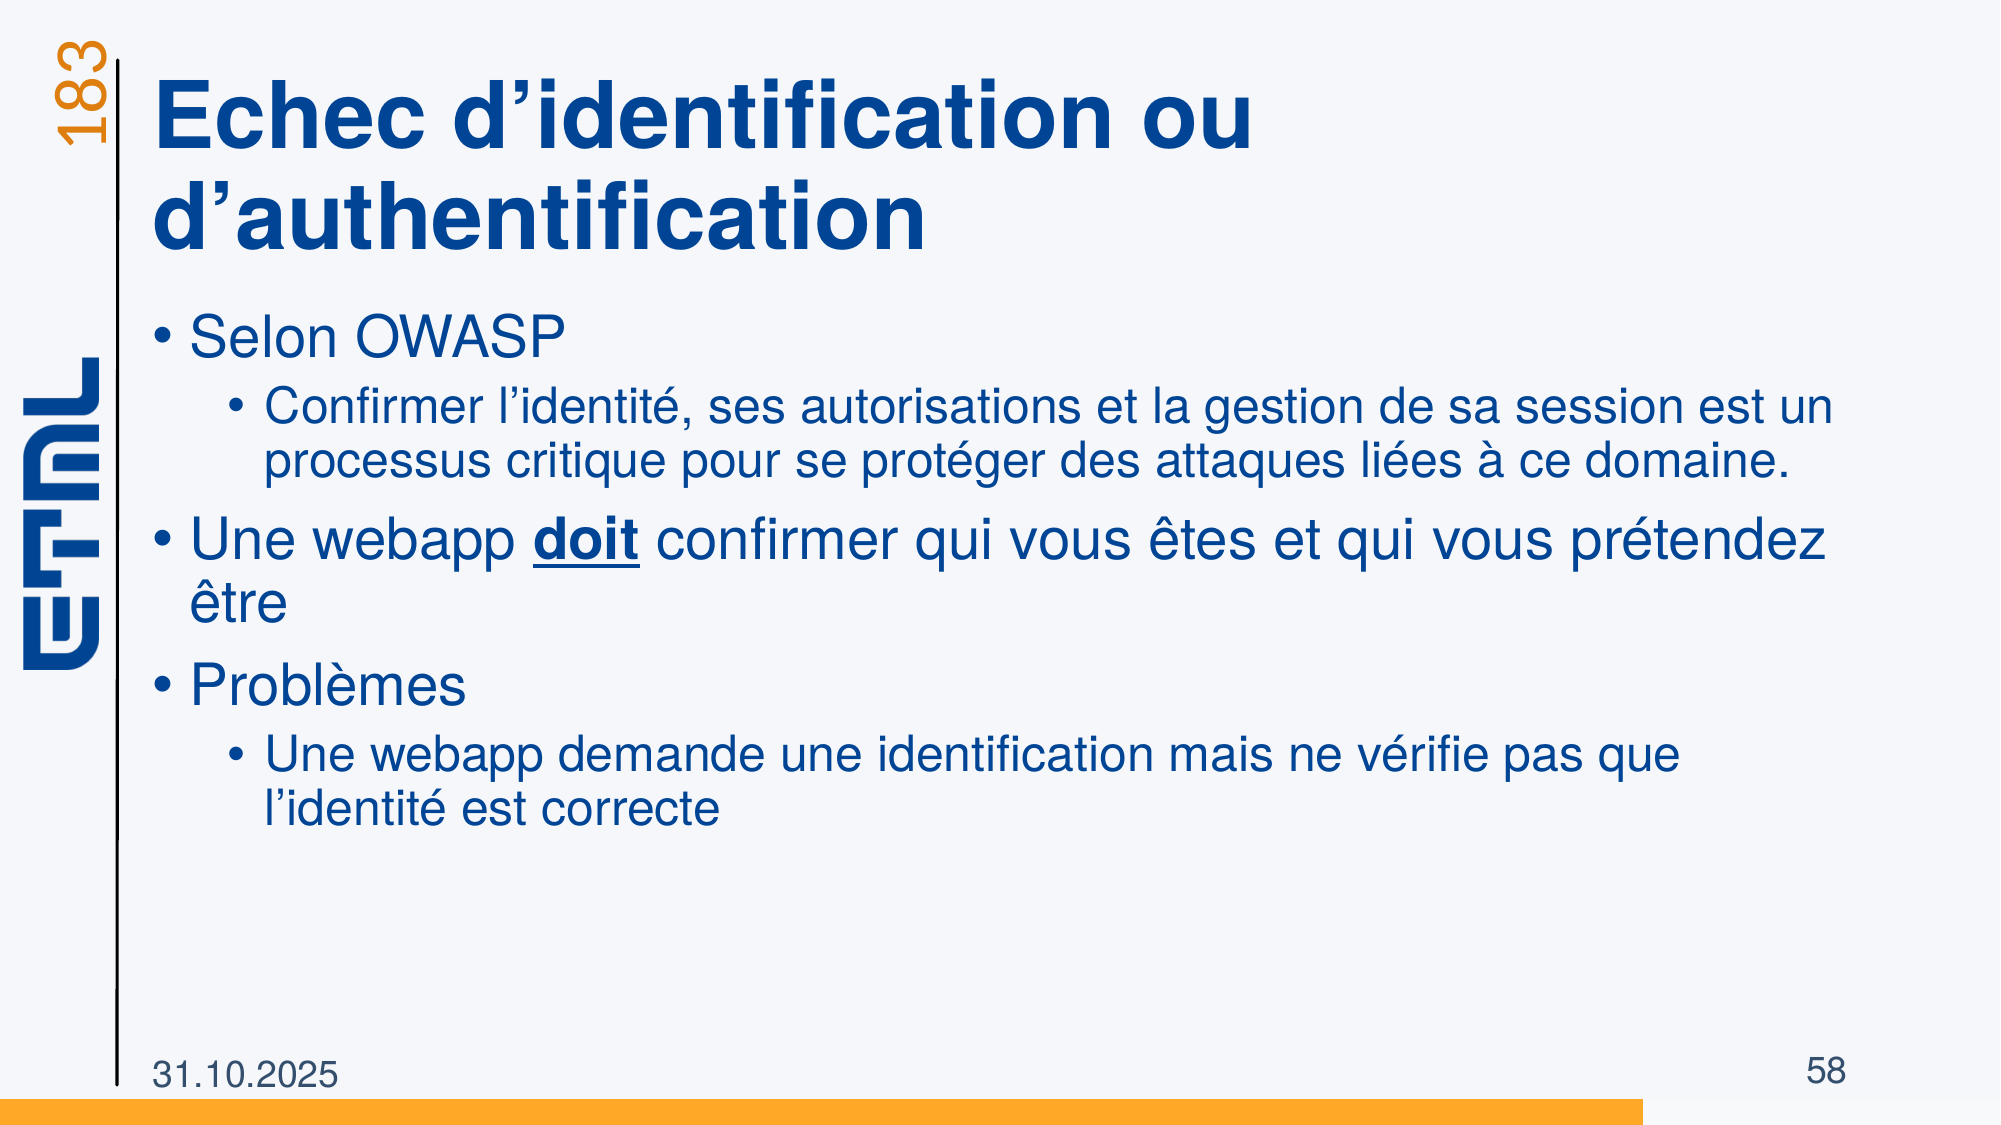

# Echec d’identification ou d’authentification
Selon OWASP
Confirmer l’identité, ses autorisations et la gestion de sa session est un processus critique pour se protéger des attaques liées à ce domaine.
Une webapp doit confirmer qui vous êtes et qui vous prétendez être
Problèmes
Une webapp demande une identification mais ne vérifie pas que l’identité est correcte

31.10.2025
58